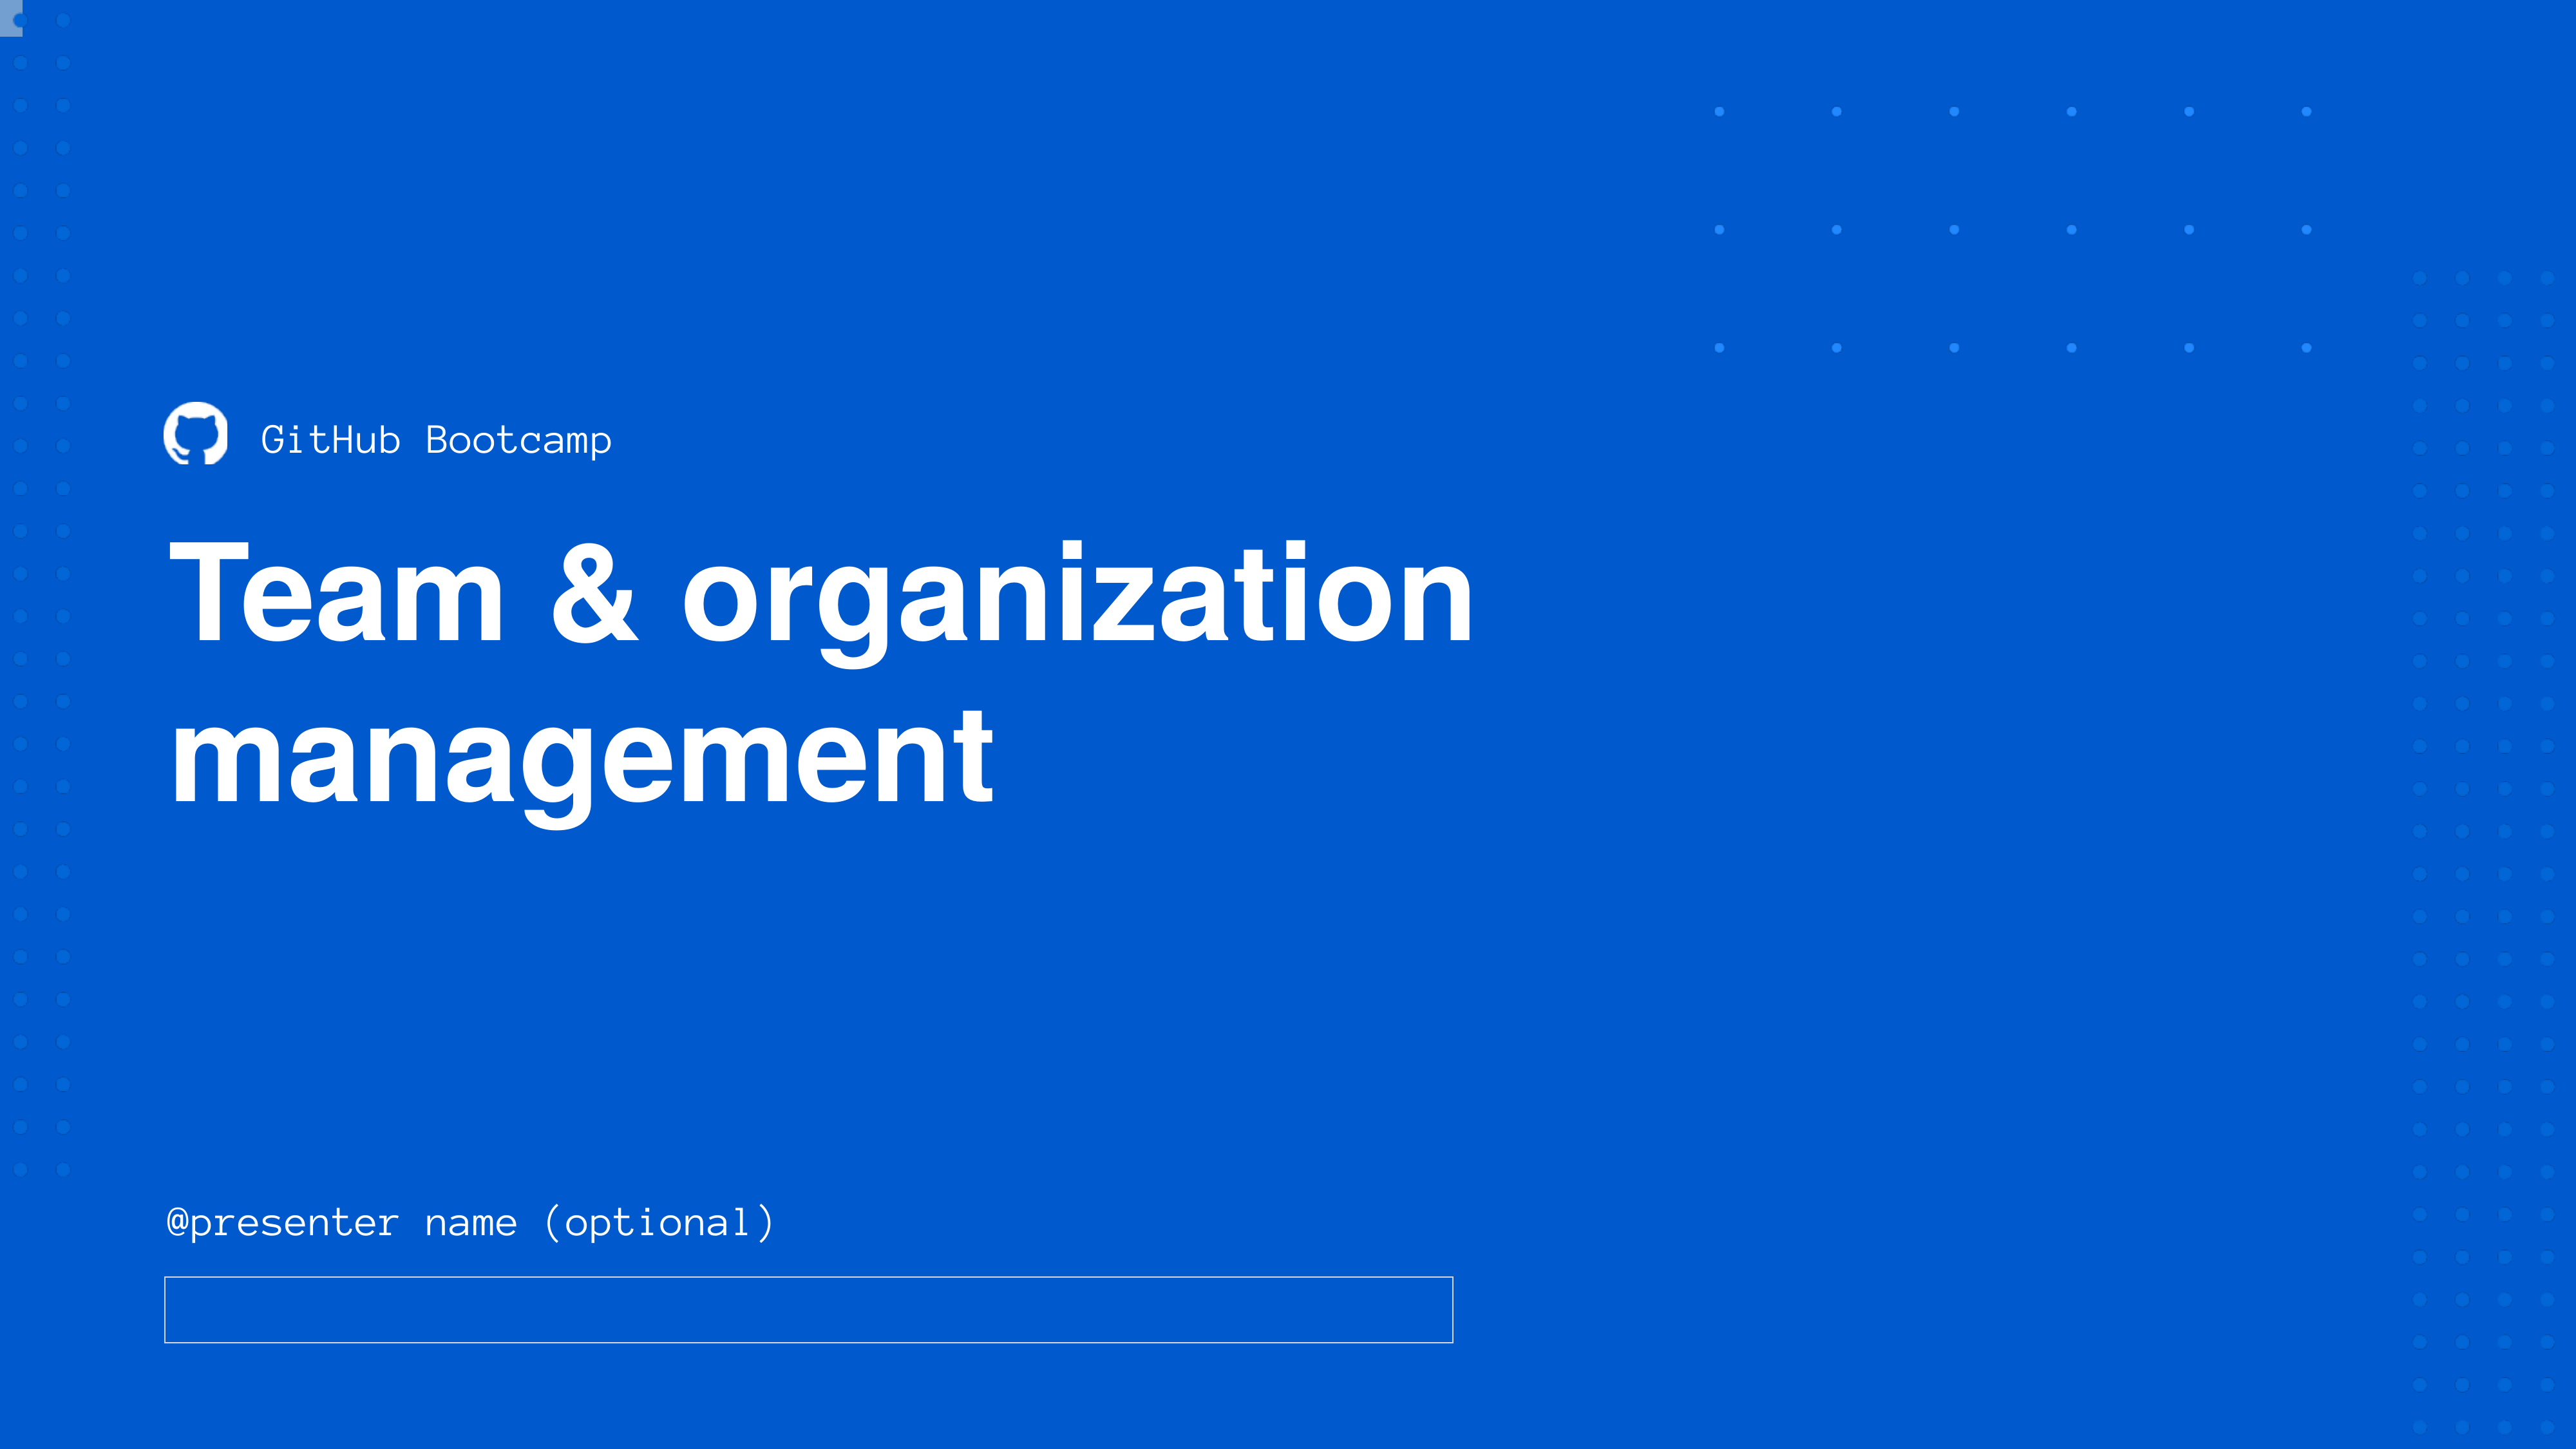

GitHub Bootcamp
# Team & organization management
@presenter name (optional)